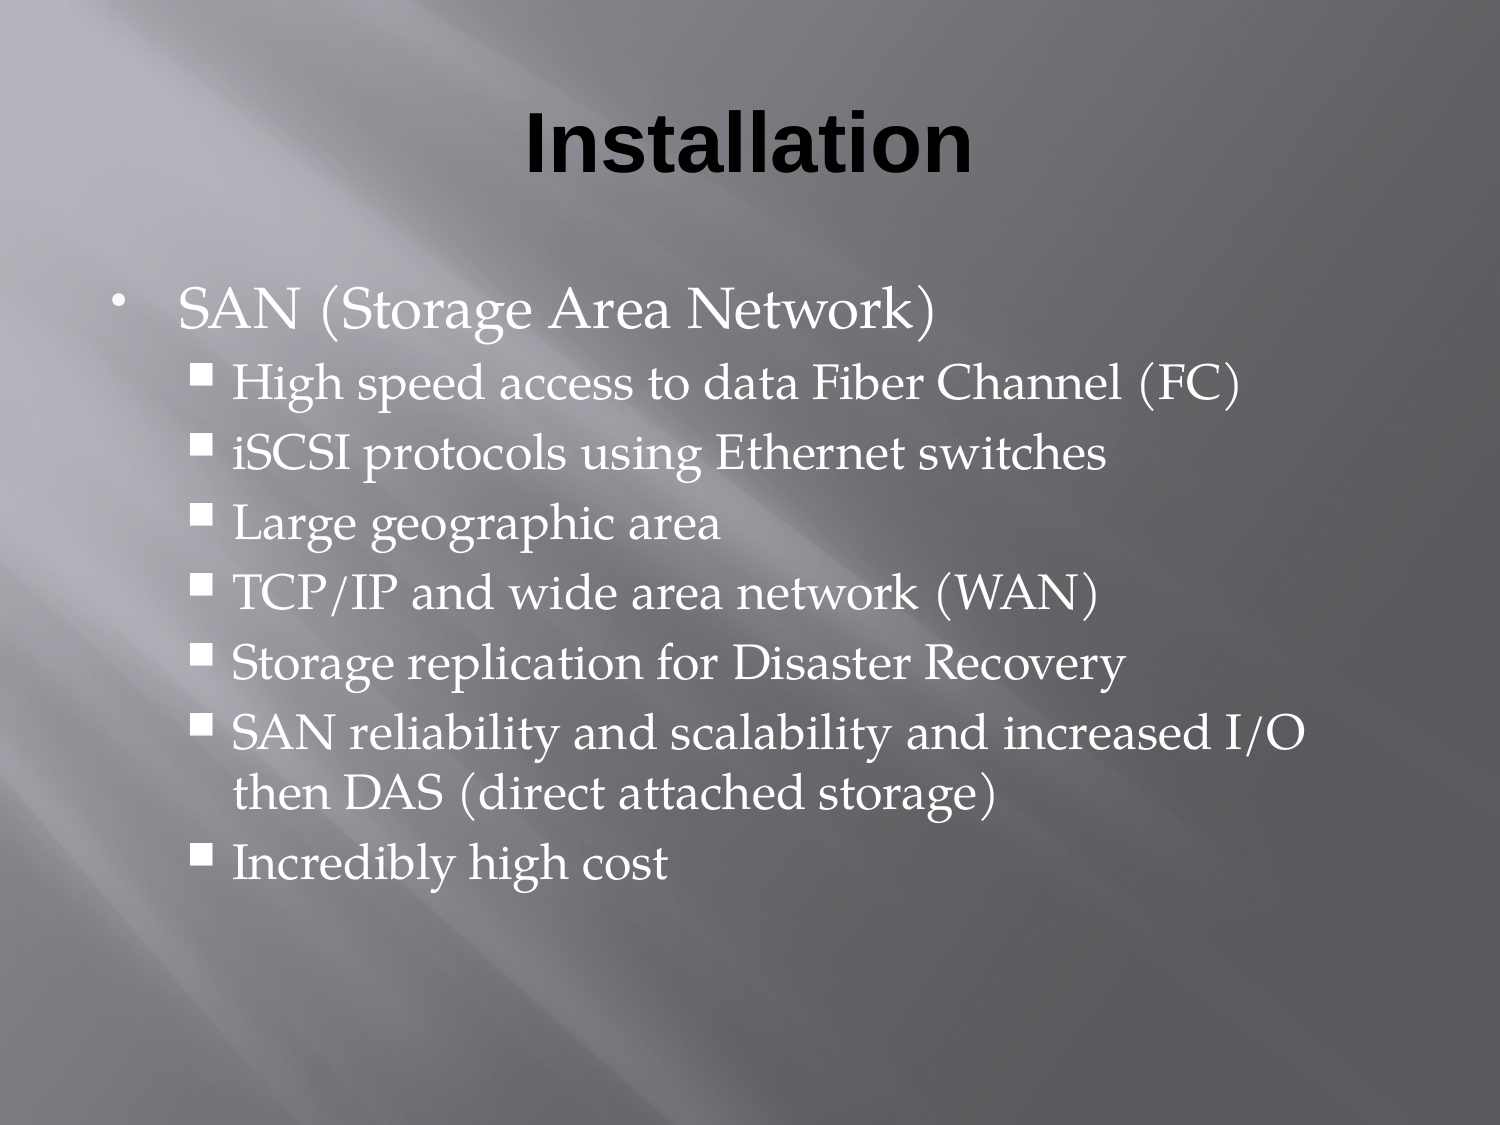

# Installation
SAN (Storage Area Network)
High speed access to data Fiber Channel (FC)
iSCSI protocols using Ethernet switches
Large geographic area
TCP/IP and wide area network (WAN)
Storage replication for Disaster Recovery
SAN reliability and scalability and increased I/O then DAS (direct attached storage)
Incredibly high cost